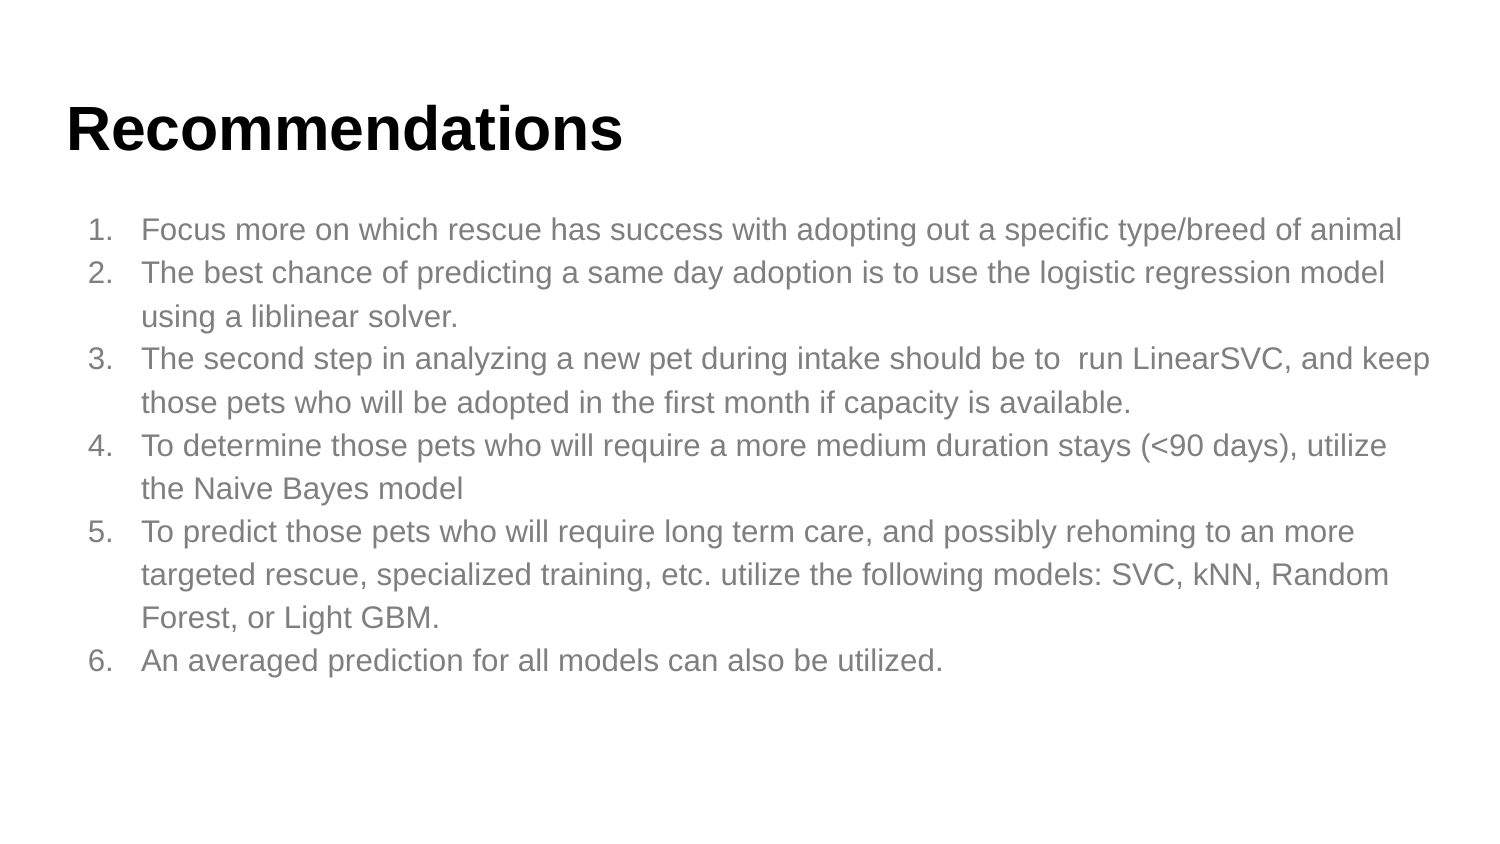

# Recommendations
Focus more on which rescue has success with adopting out a specific type/breed of animal
The best chance of predicting a same day adoption is to use the logistic regression model using a liblinear solver.
The second step in analyzing a new pet during intake should be to  run LinearSVC, and keep those pets who will be adopted in the first month if capacity is available.
To determine those pets who will require a more medium duration stays (<90 days), utilize the Naive Bayes model
To predict those pets who will require long term care, and possibly rehoming to an more targeted rescue, specialized training, etc. utilize the following models: SVC, kNN, Random Forest, or Light GBM.
An averaged prediction for all models can also be utilized.